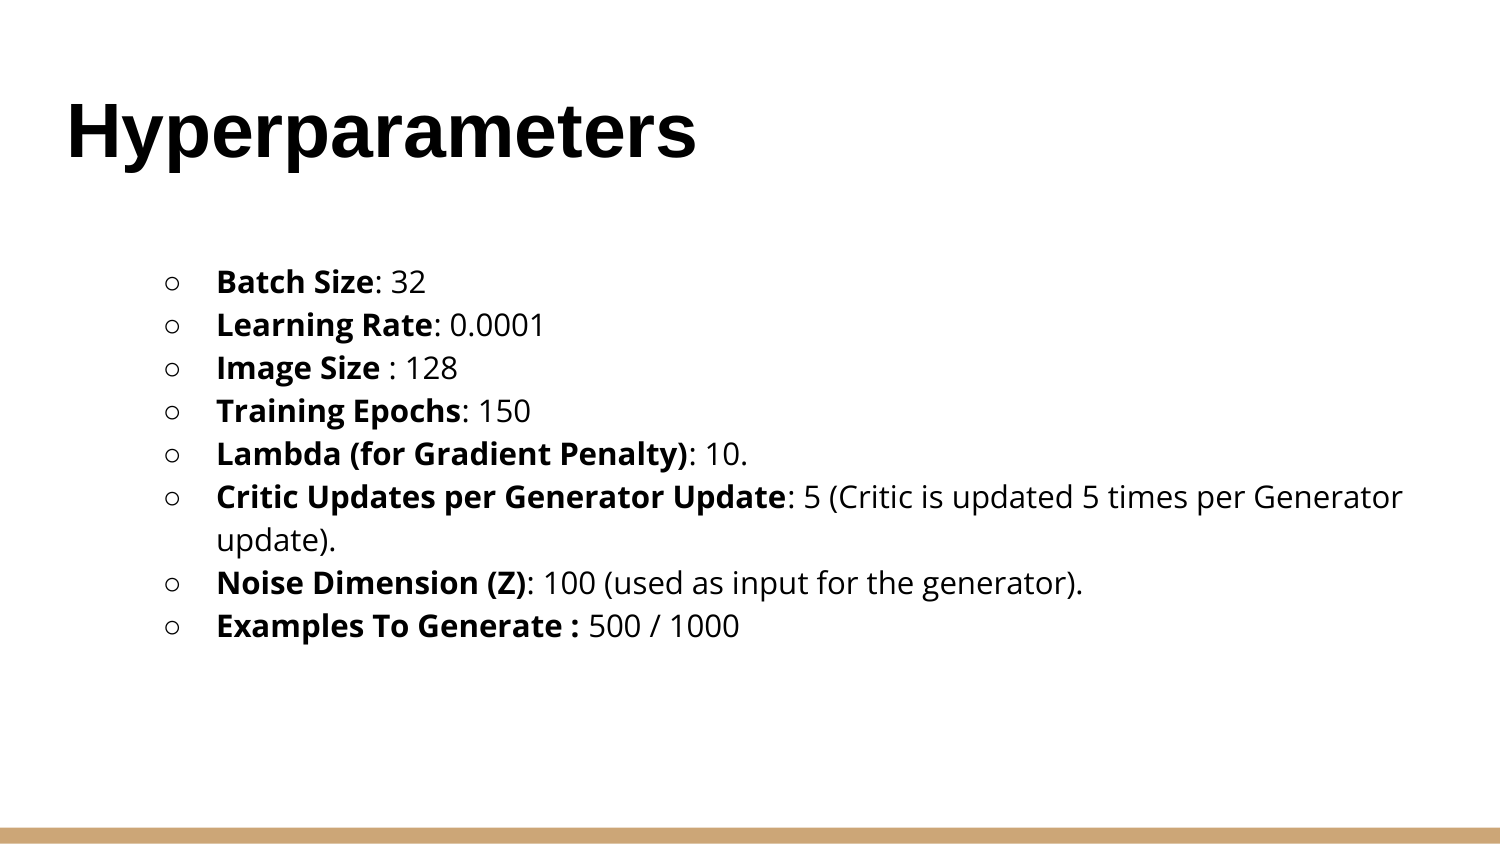

# Hyperparameters

Batch Size: 32
Learning Rate: 0.0001
Image Size : 128
Training Epochs: 150
Lambda (for Gradient Penalty): 10.
Critic Updates per Generator Update: 5 (Critic is updated 5 times per Generator update).
Noise Dimension (Z): 100 (used as input for the generator).
Examples To Generate : 500 / 1000